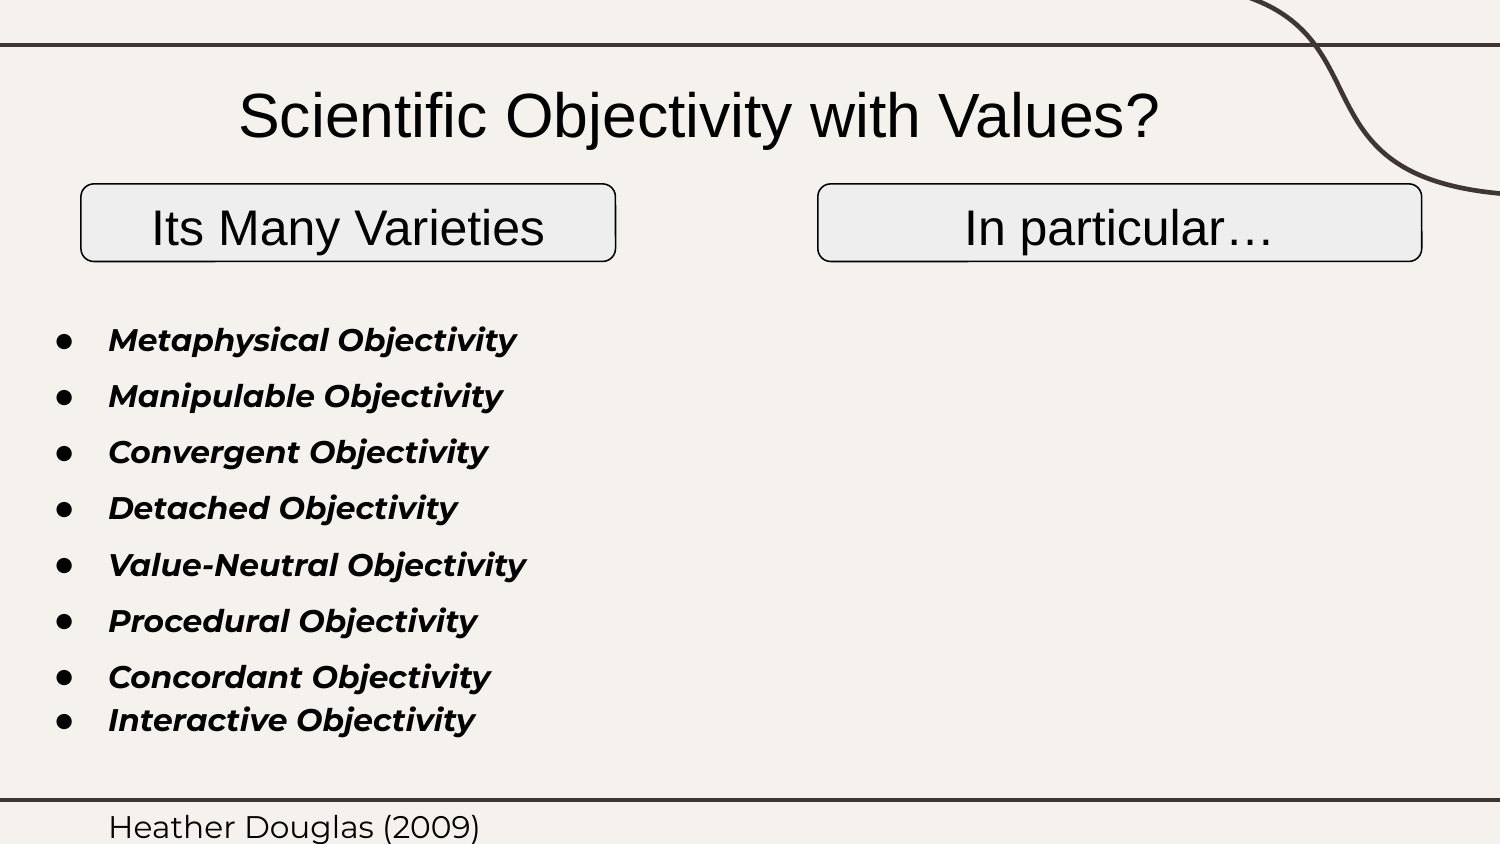

# Scientific Objectivity with Values?
Its Many Varieties
In particular…

Metaphysical Objectivity
Manipulable Objectivity
Convergent Objectivity
Detached Objectivity
Value-Neutral Objectivity
Procedural Objectivity
Concordant Objectivity
Interactive Objectivity

Heather Douglas (2009)